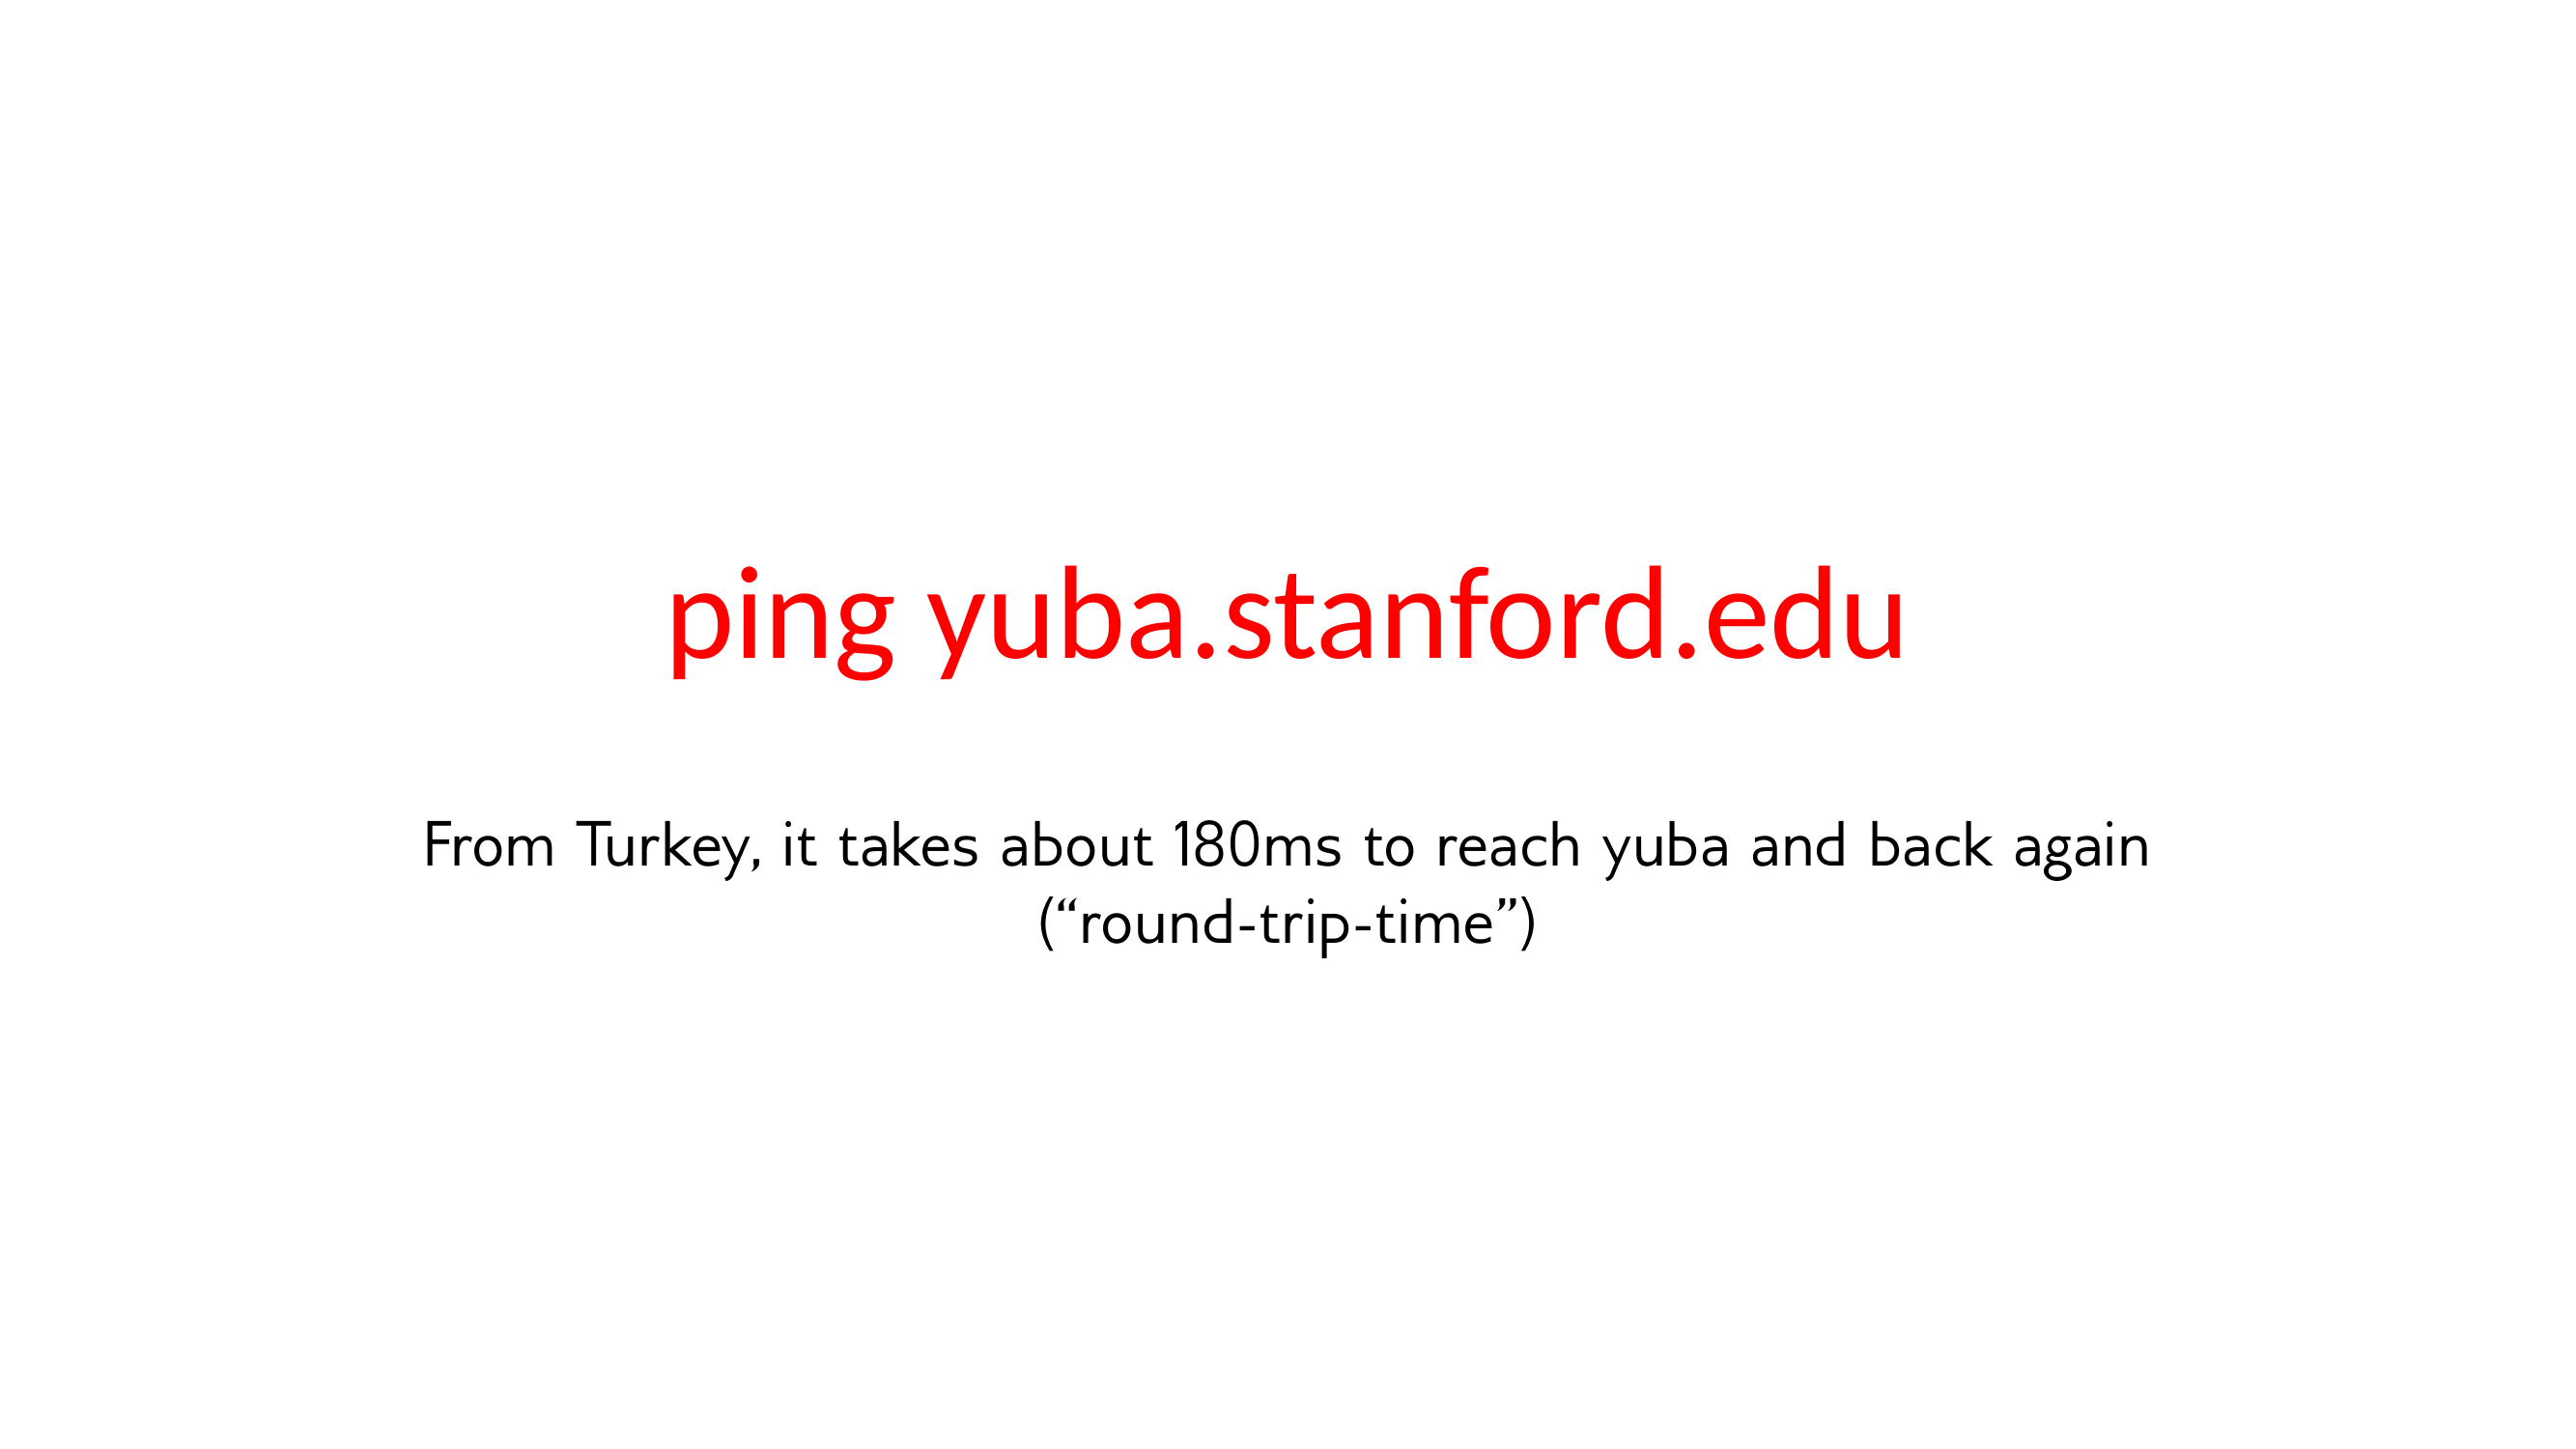

# ping yuba.stanford.edu
From Turkey, it takes about 180ms to reach yuba and back again
(“round-trip-time”)